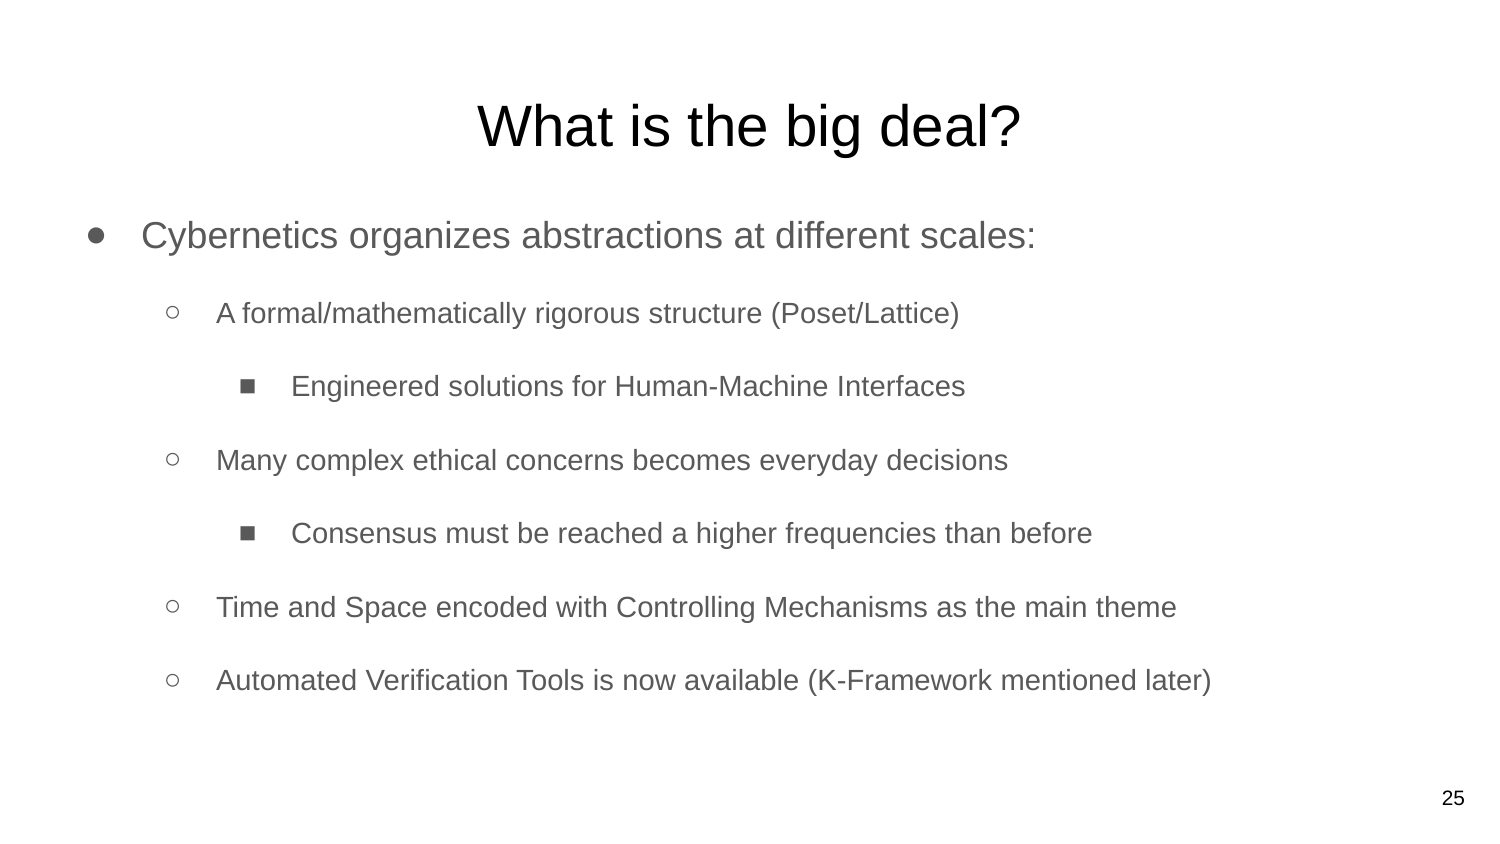

# What is the big deal?
Cybernetics organizes abstractions at different scales:
A formal/mathematically rigorous structure (Poset/Lattice)
Engineered solutions for Human-Machine Interfaces
Many complex ethical concerns becomes everyday decisions
Consensus must be reached a higher frequencies than before
Time and Space encoded with Controlling Mechanisms as the main theme
Automated Verification Tools is now available (K-Framework mentioned later)
25